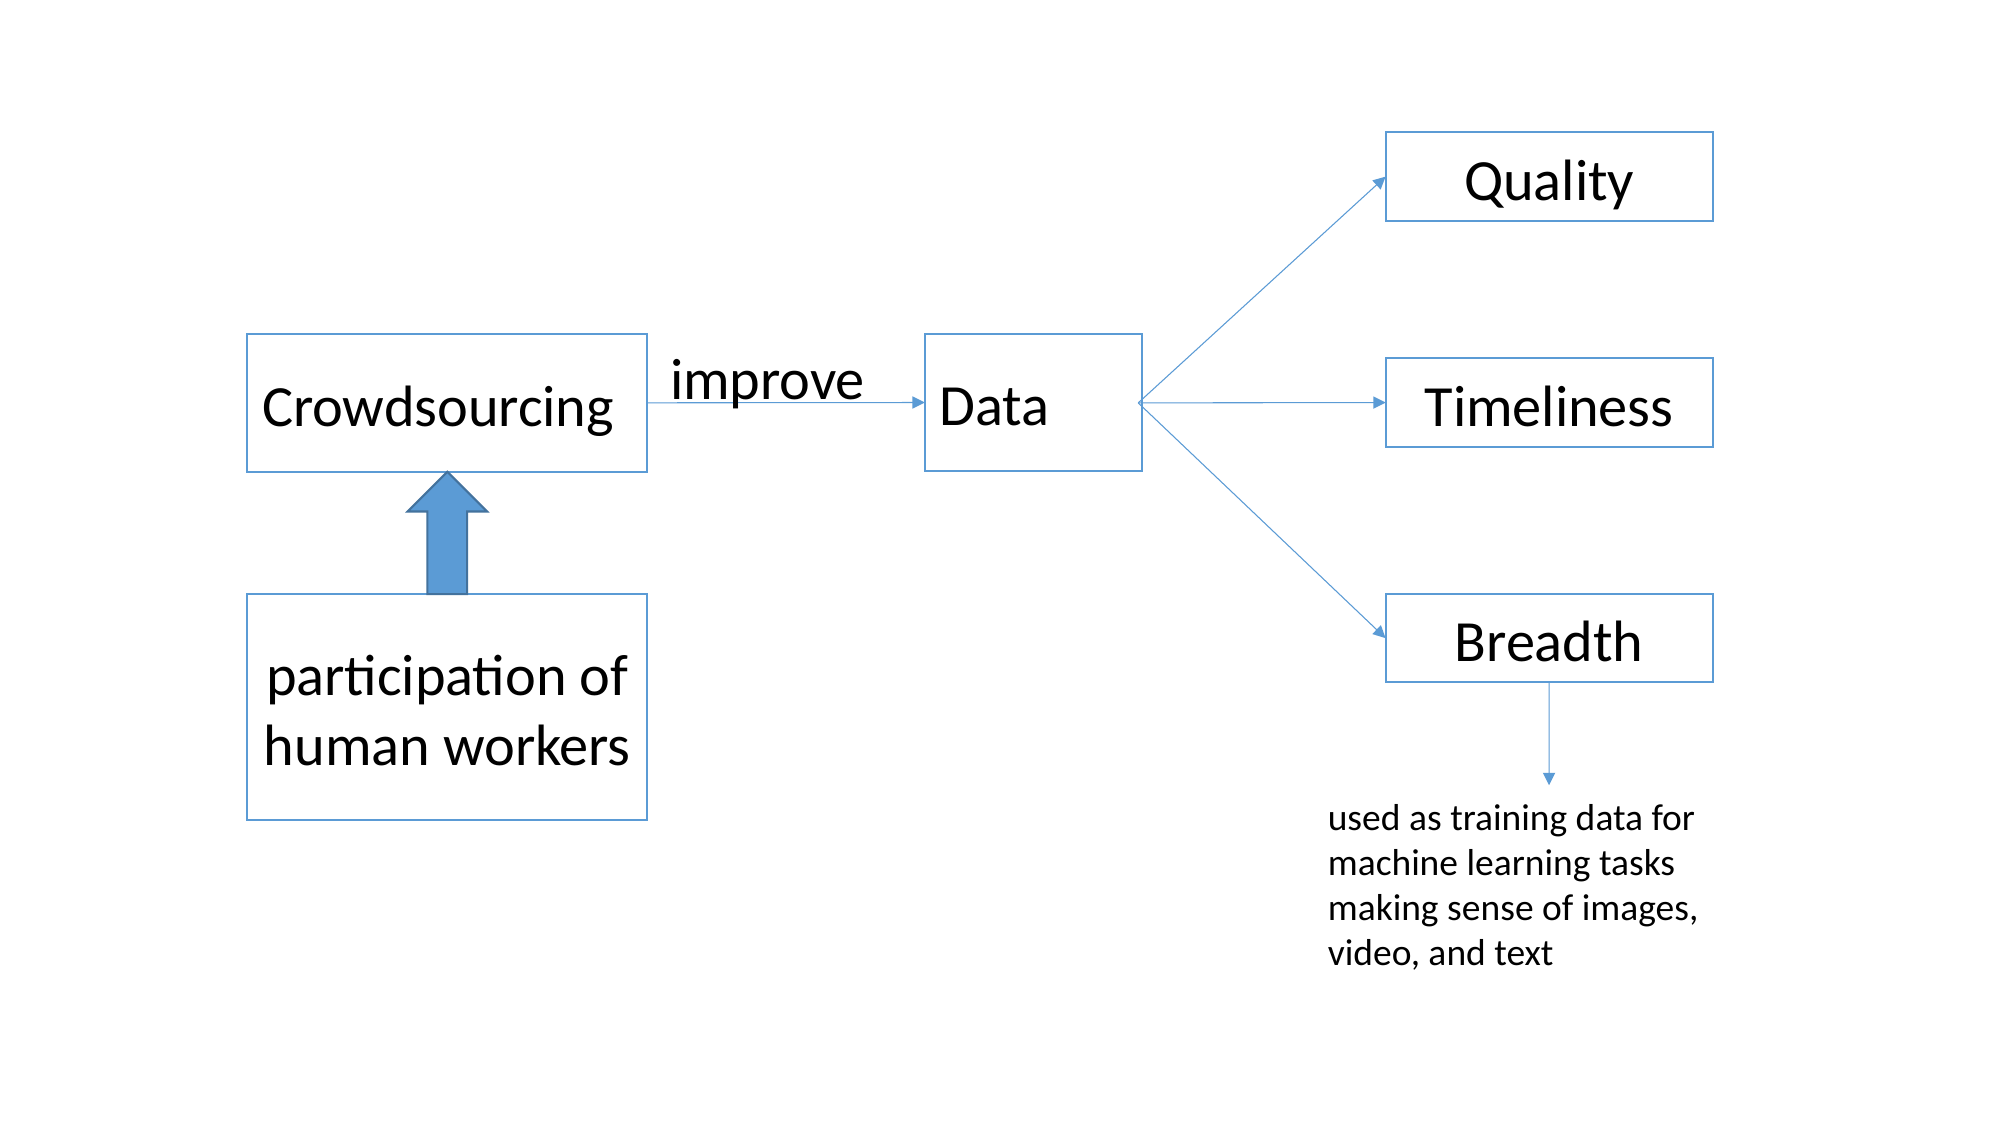

Quality
Data
Crowdsourcing
improve
Timeliness

Breadth
participation of human workers
used as training data for machine learning tasks
making sense of images, video, and text